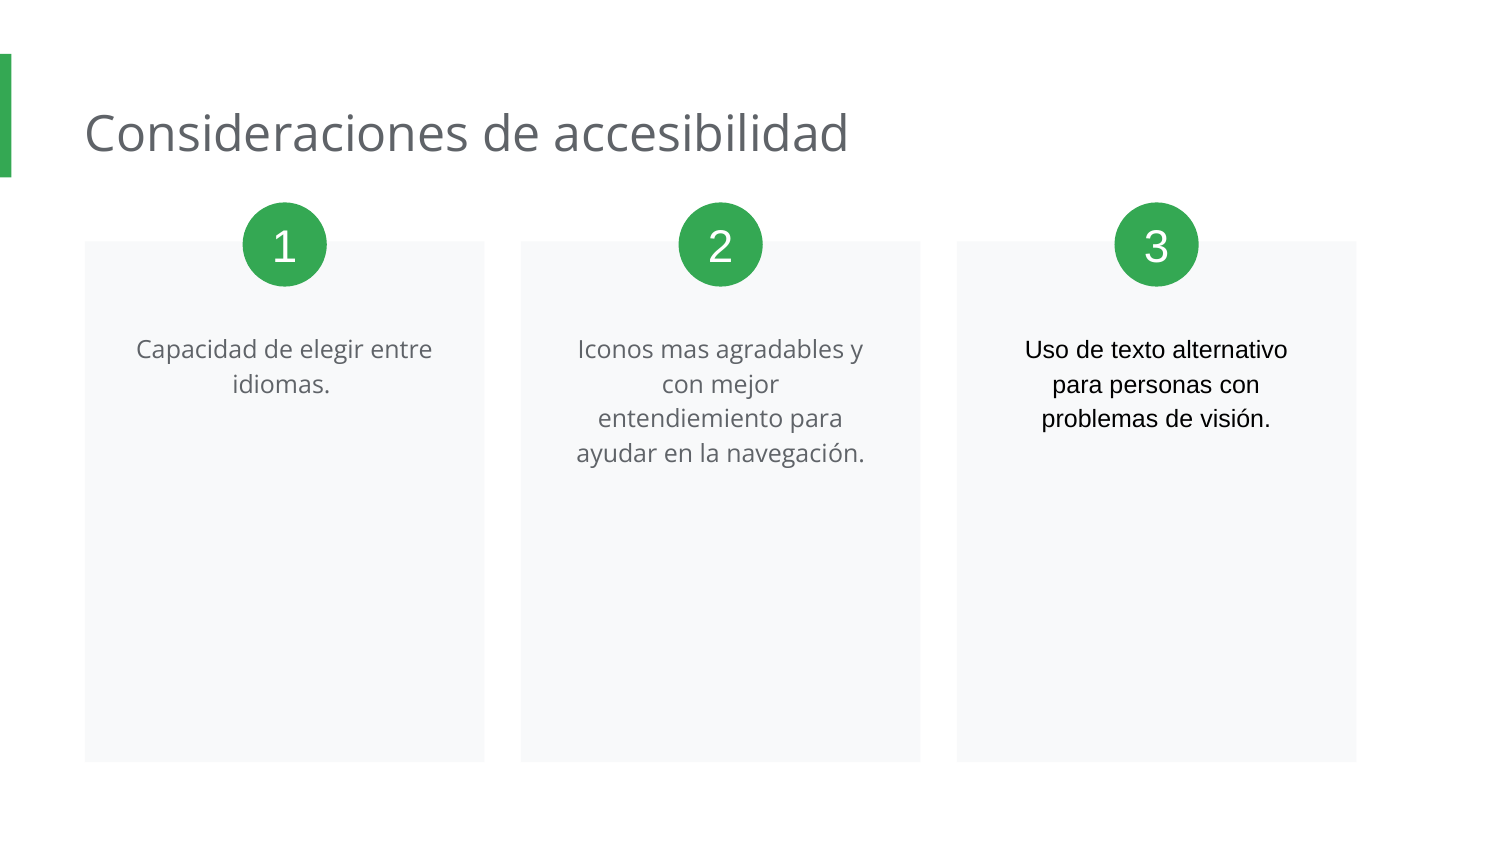

Consideraciones de accesibilidad
1
2
3

Capacidad de elegir entre idiomas.
Iconos mas agradables y con mejor entendiemiento para ayudar en la navegación.
Uso de texto alternativo para personas con problemas de visión.